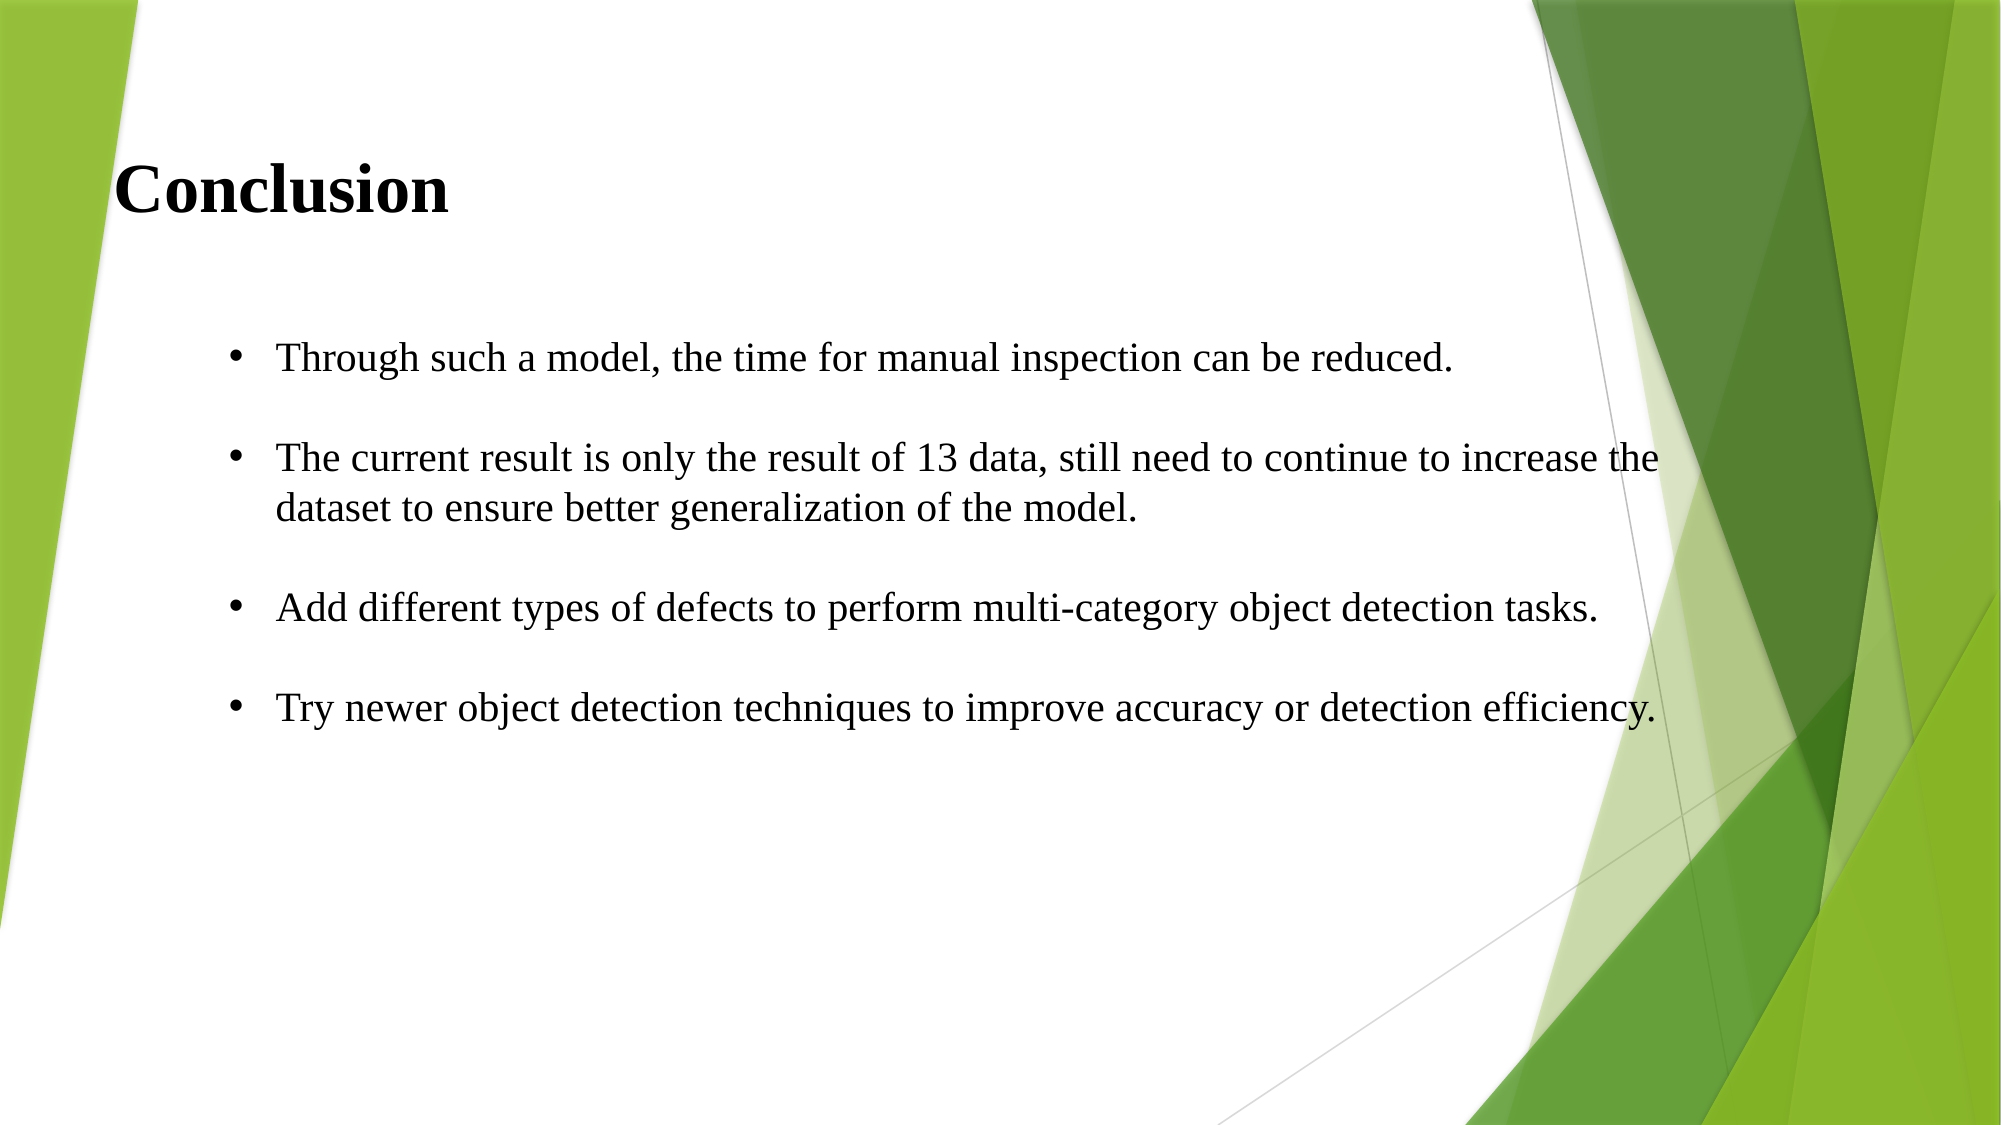

Conclusion
Through such a model, the time for manual inspection can be reduced.

The current result is only the result of 13 data, still need to continue to increase the dataset to ensure better generalization of the model.

Add different types of defects to perform multi-category object detection tasks.

Try newer object detection techniques to improve accuracy or detection efficiency.